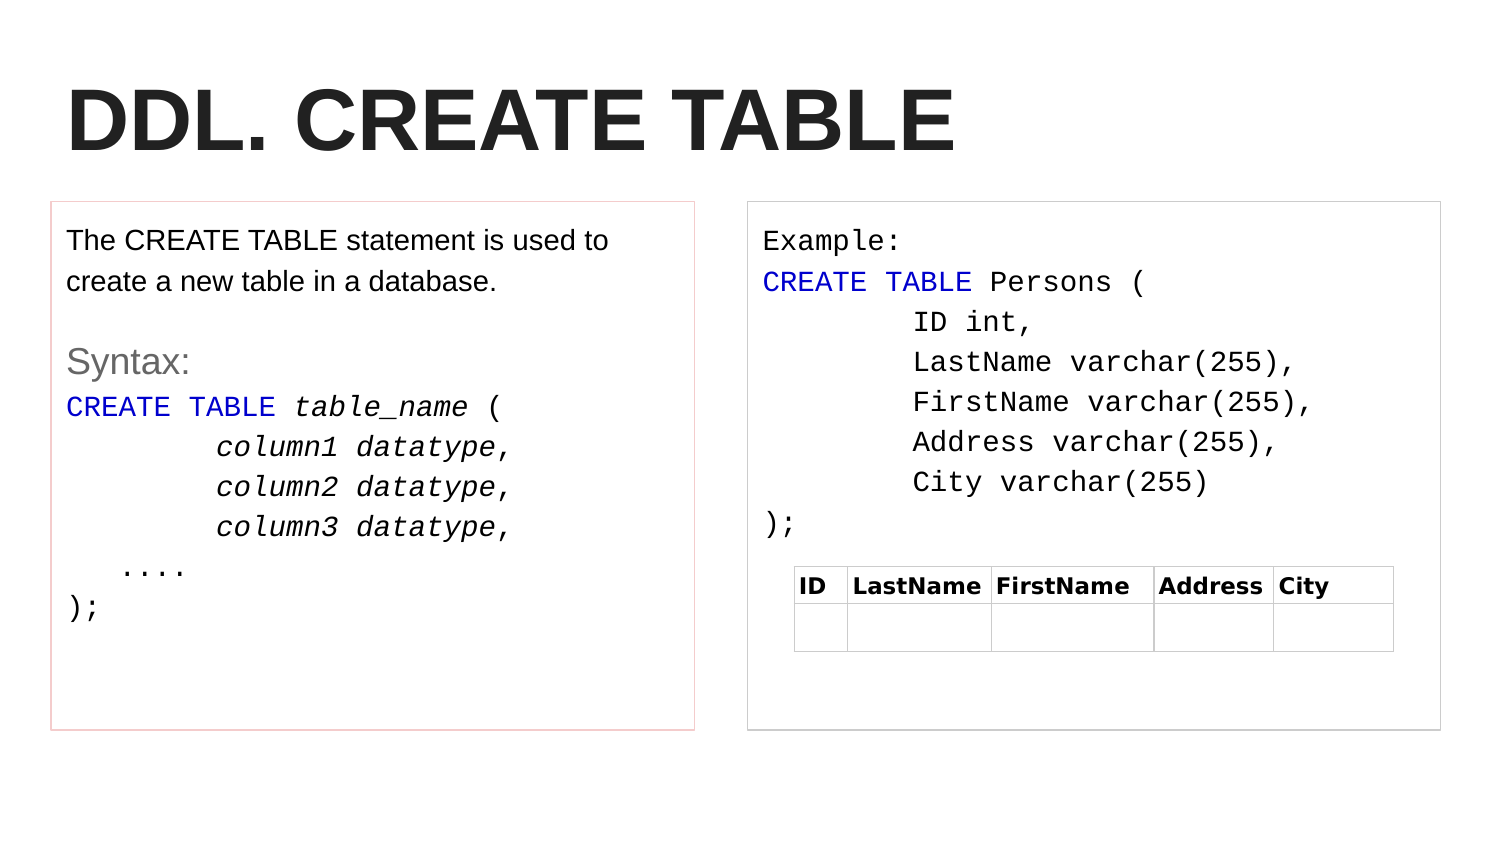

# DDL. CREATE TABLE
The CREATE TABLE statement is used to create a new table in a database.

Syntax:
CREATE TABLE table_name (
	column1 datatype,
	column2 datatype,
	column3 datatype,
   ....
);
Example:
CREATE TABLE Persons (
	ID int,
	LastName varchar(255),
	FirstName varchar(255),
	Address varchar(255),
	City varchar(255)
);

| ID | LastName | FirstName | Address | City |
| --- | --- | --- | --- | --- |
|  |  |  |  |  |